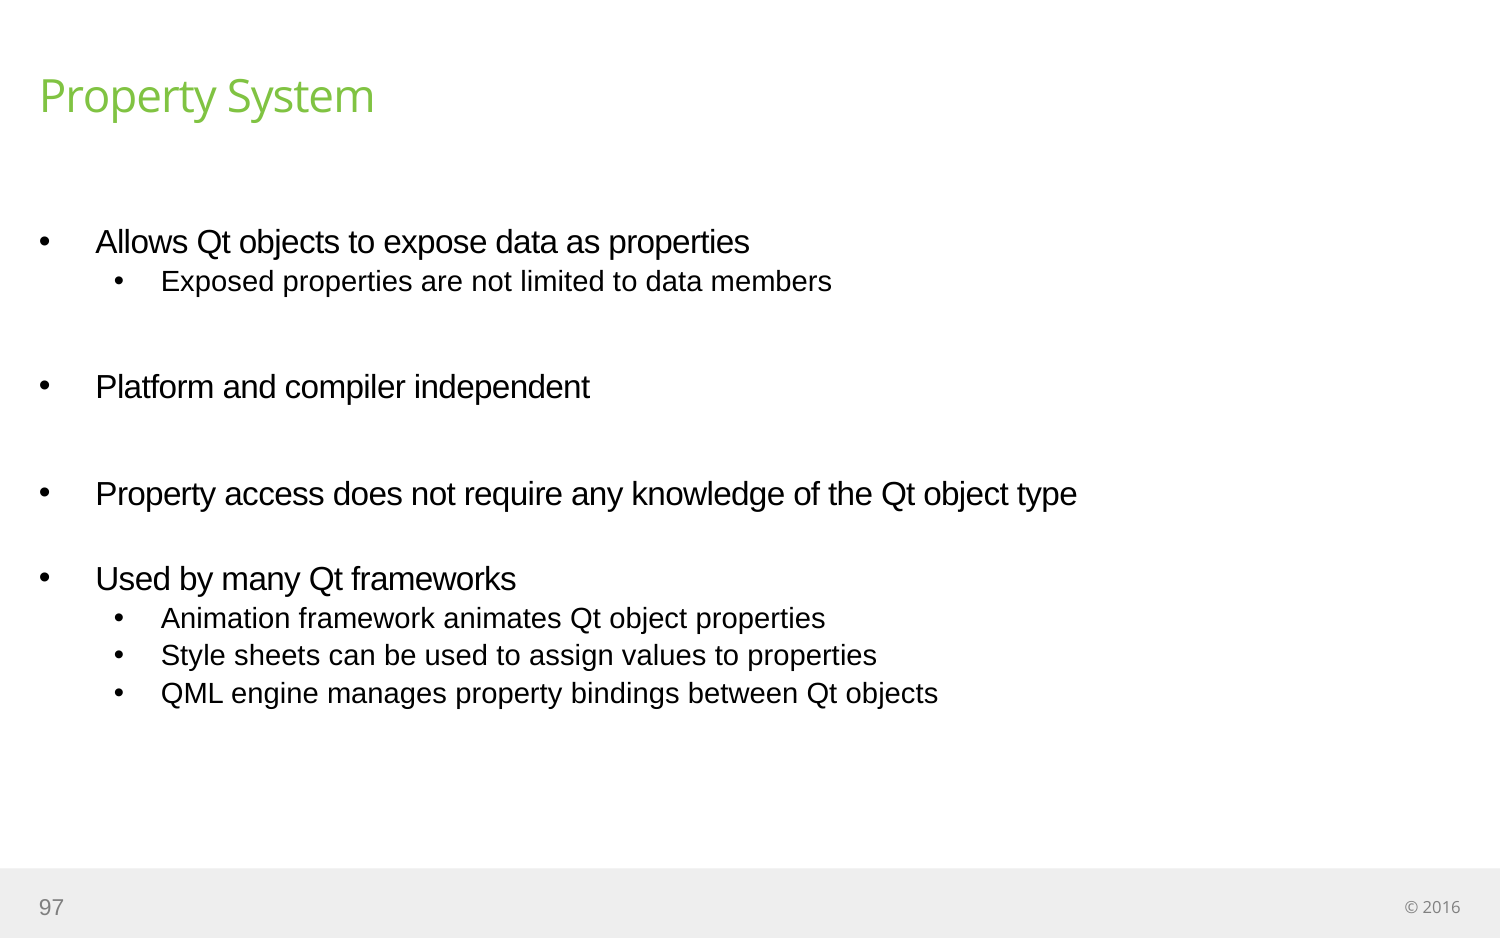

# Property System
Allows Qt objects to expose data as properties
Exposed properties are not limited to data members

Platform and compiler independent

Property access does not require any knowledge of the Qt object type

Used by many Qt frameworks
Animation framework animates Qt object properties
Style sheets can be used to assign values to properties
QML engine manages property bindings between Qt objects

97
© 2016